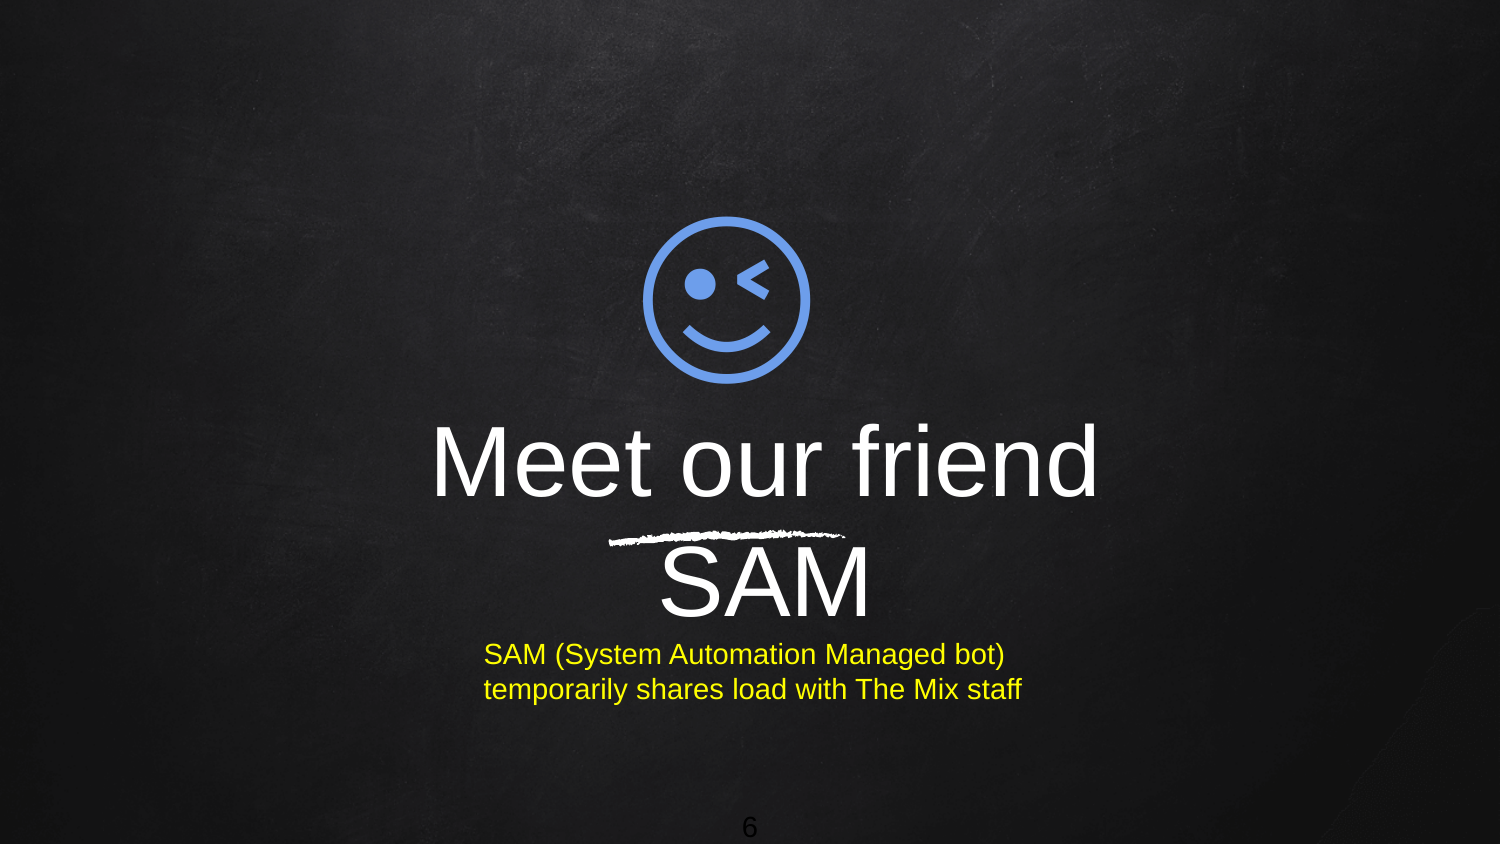

😉
Meet our friend SAM

SAM (System Automation Managed bot) temporarily shares load with The Mix staff
6